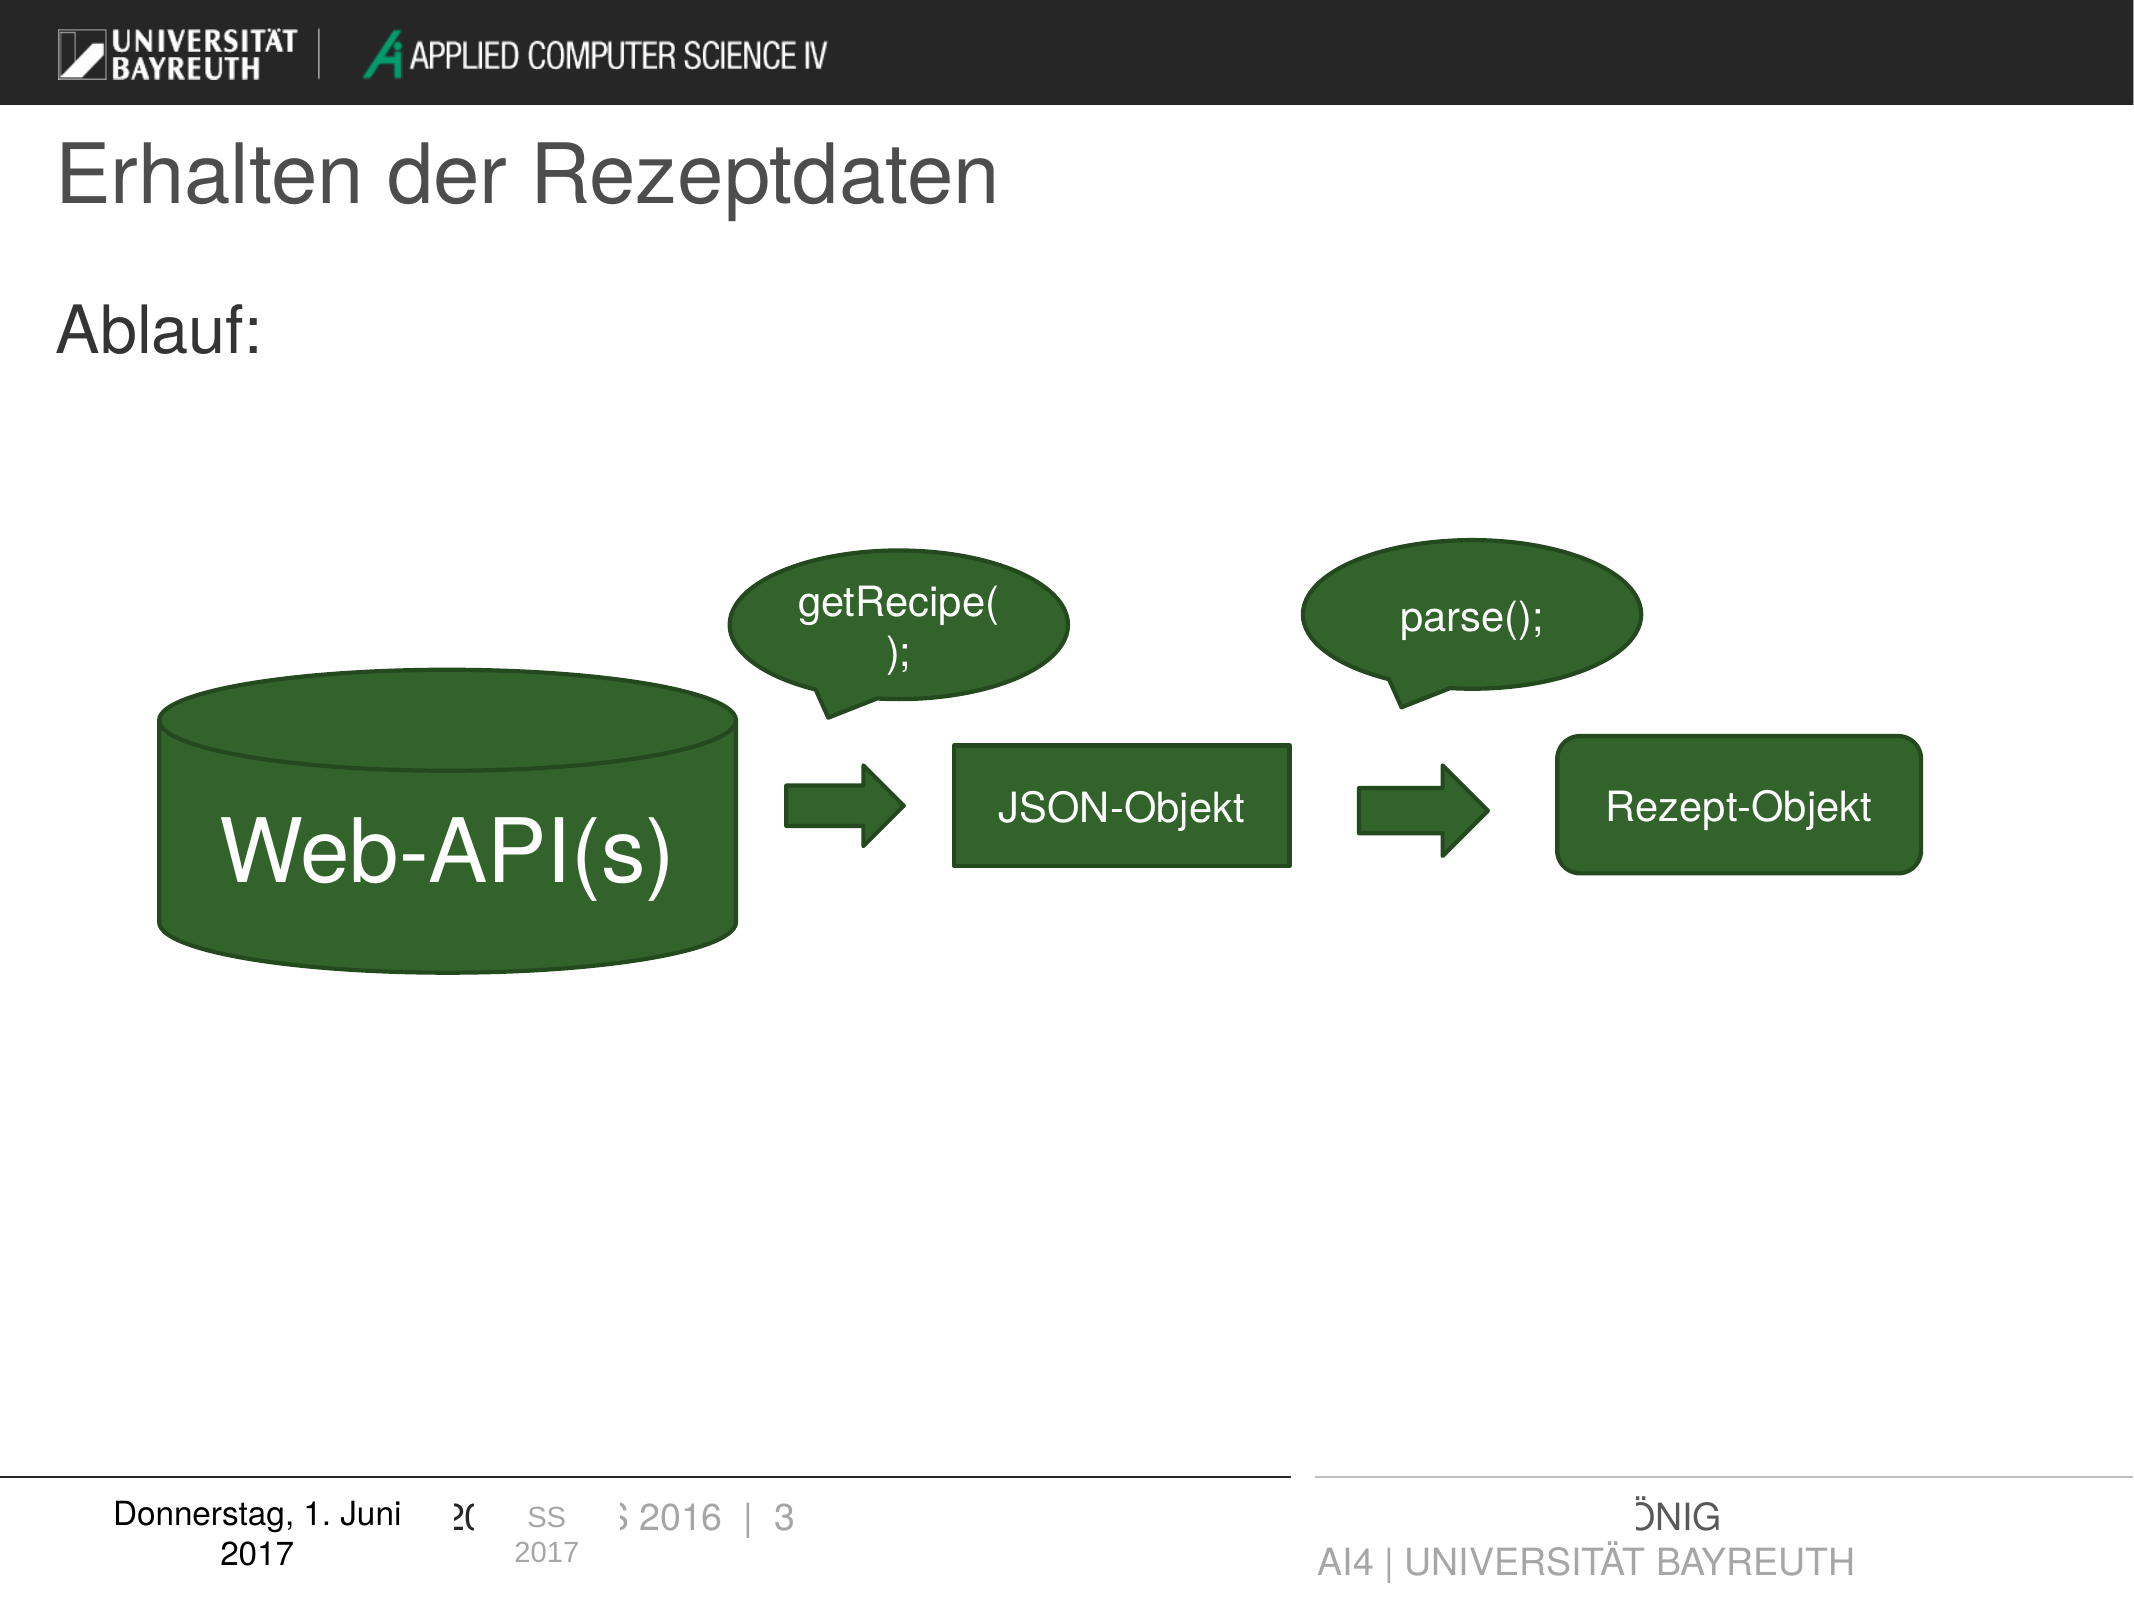

# Erhalten der Rezeptdaten
Ablauf:
parse();
getRecipe();
Web-API(s)
Rezept-Objekt
JSON-Objekt

Donnerstag, 1. Juni 2017
SS 2017